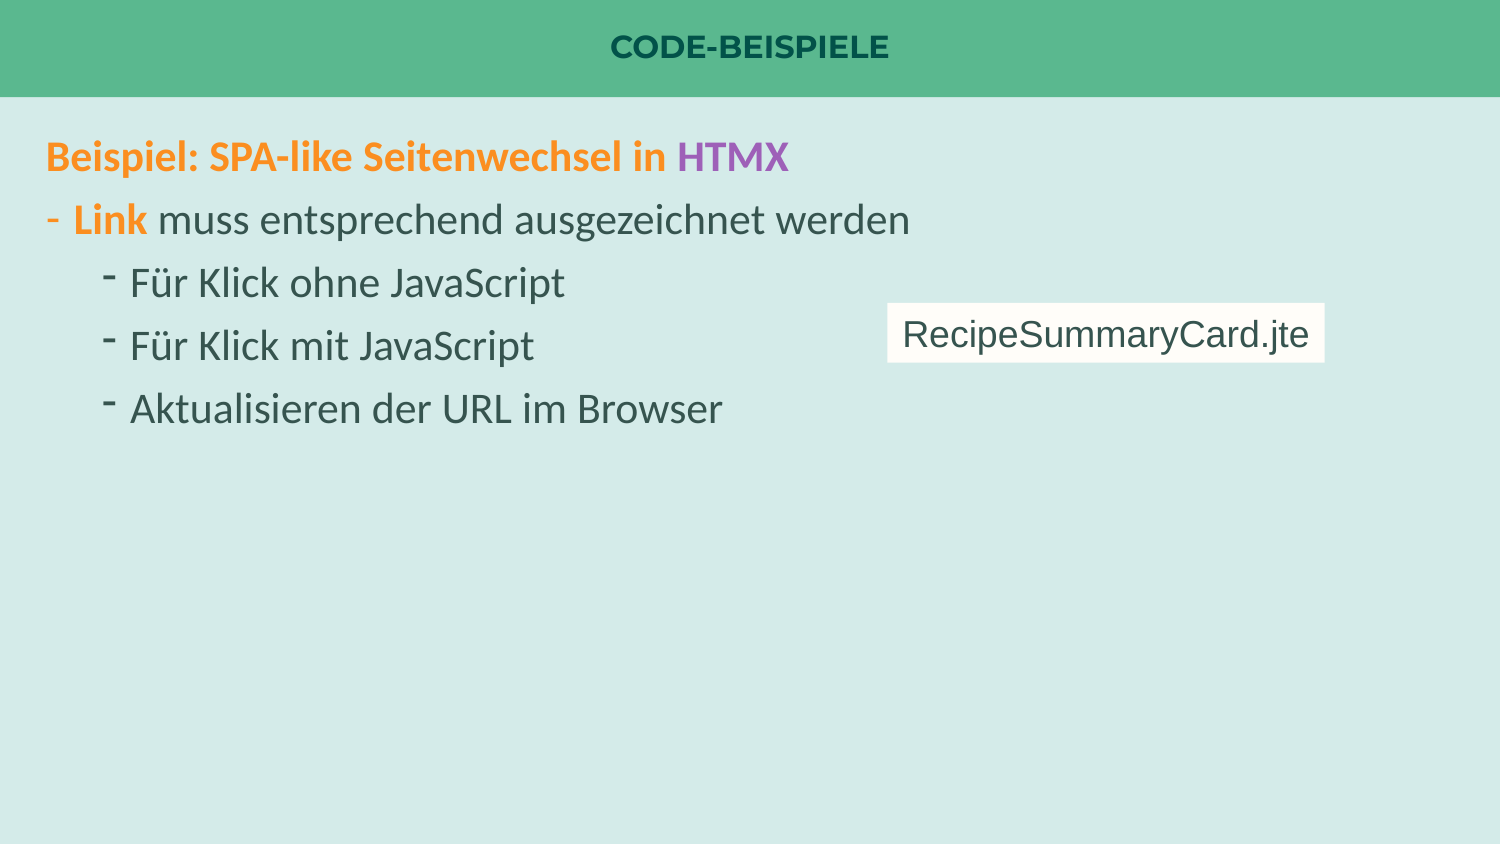

# Code-Beispiele
Beispiel: SPA-like Seitenwechsel in HTMX
Link muss entsprechend ausgezeichnet werden
Für Klick ohne JavaScript
Für Klick mit JavaScript
Aktualisieren der URL im Browser

RecipeSummaryCard.jte